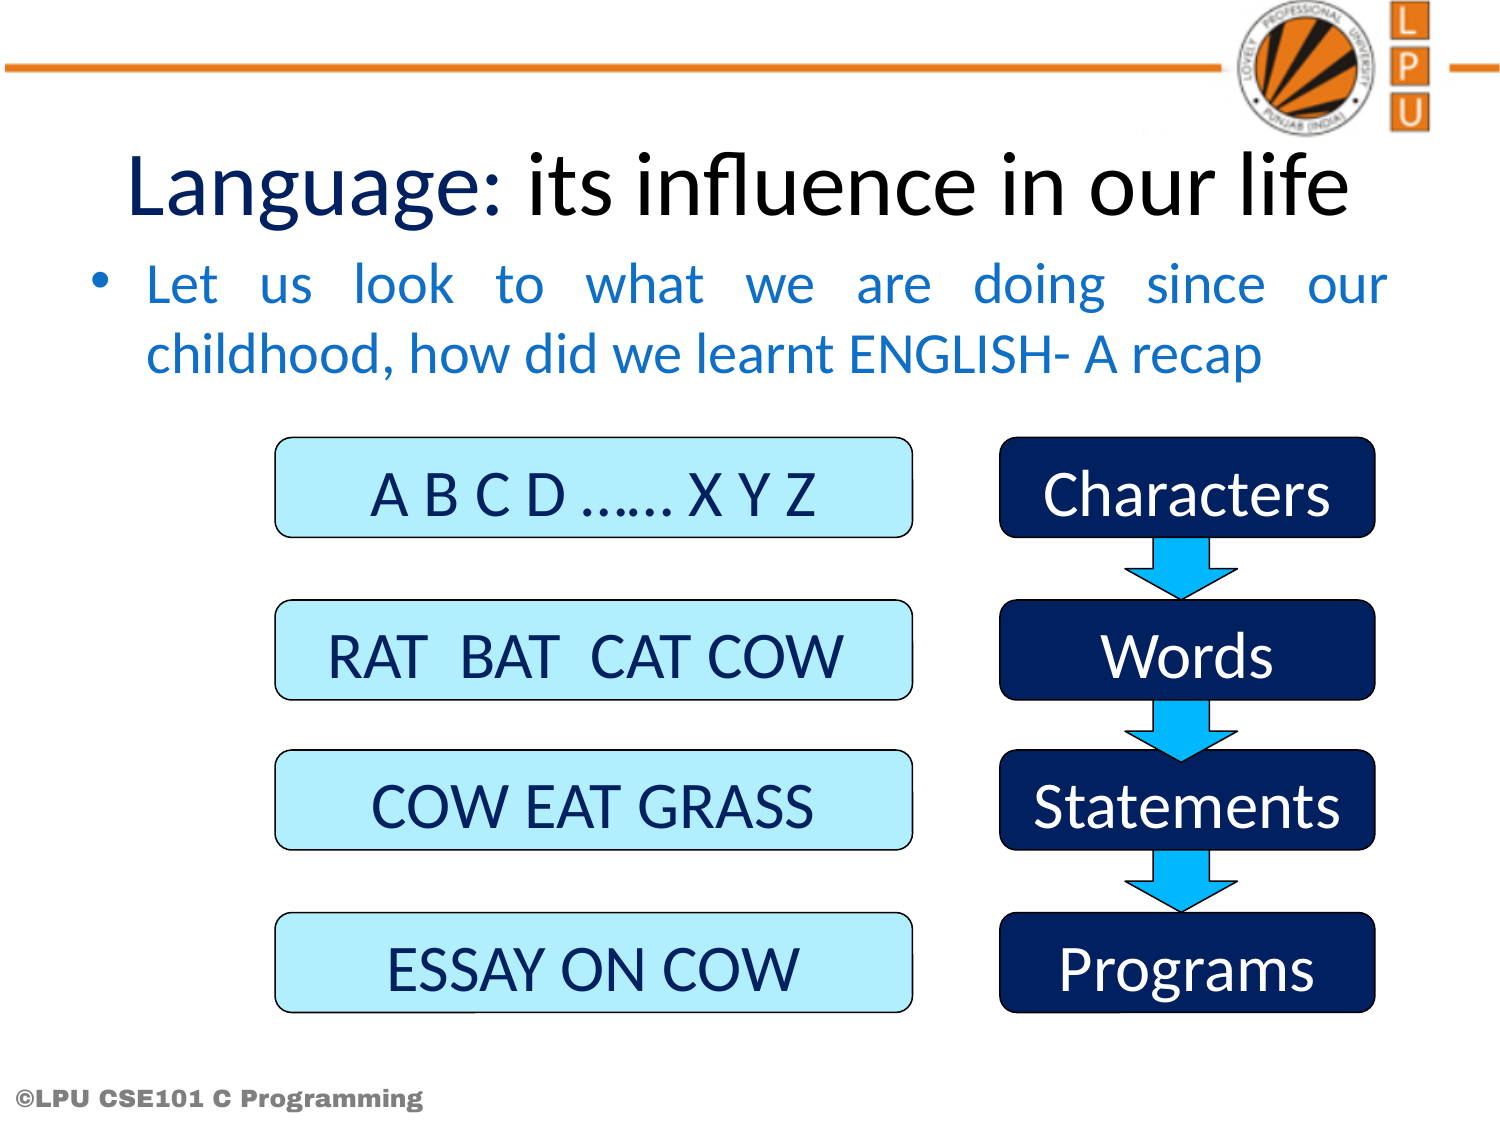

# Language: its influence in our life
Let us look to what we are doing since our childhood, how did we learnt ENGLISH- A recap

A B C D …… X Y Z
Characters

Words

Statements

Programs
RAT  BAT  CAT COW
COW EAT GRASS
ESSAY ON COW